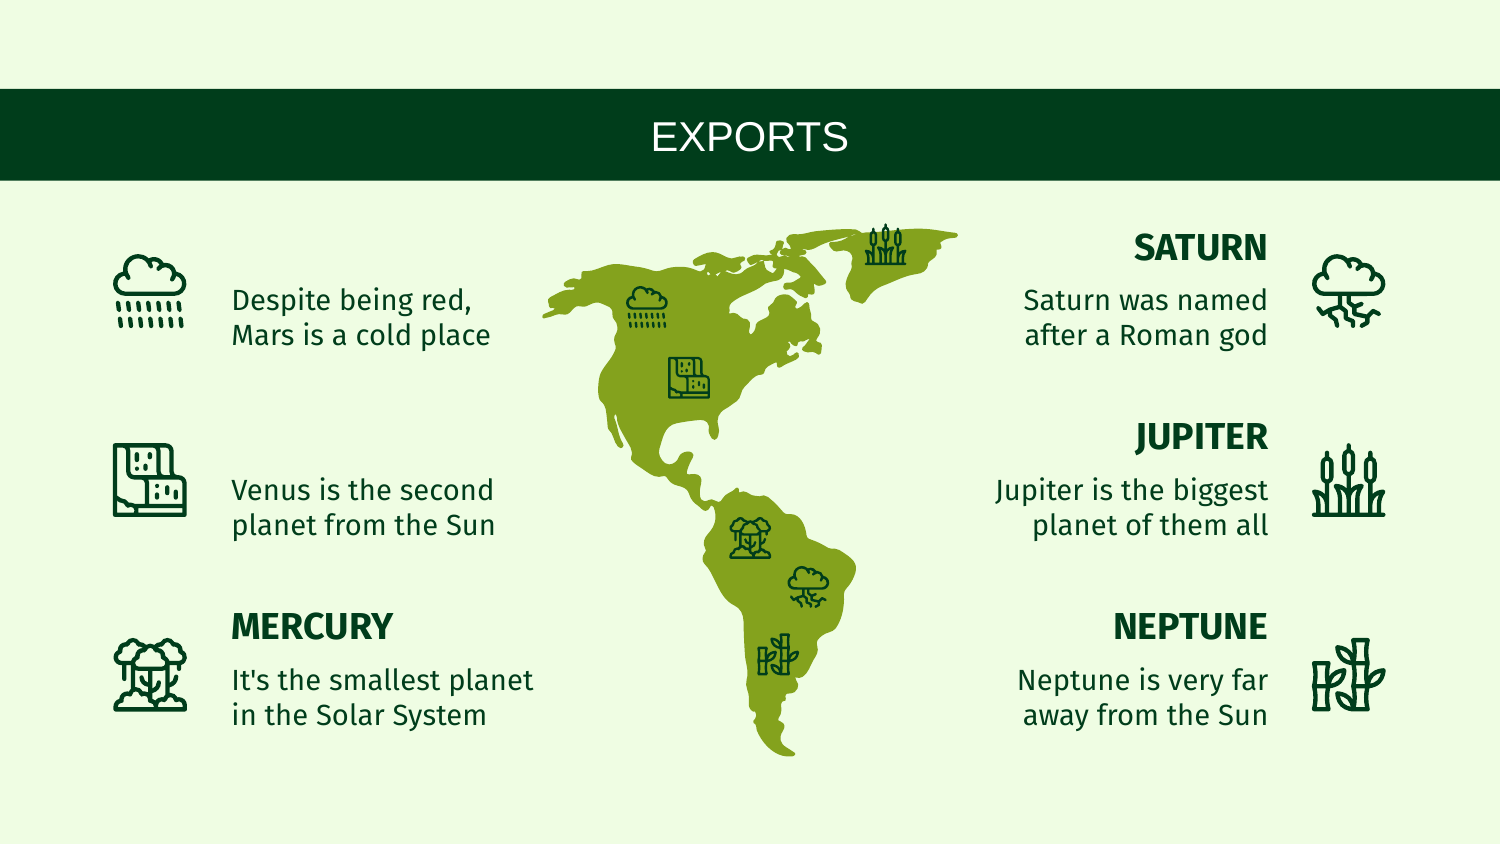

# EXPORTS

SATURN

Despite being red, Mars is a cold place
Saturn was named after a Roman god

JUPITER

Venus is the second planet from the Sun
Jupiter is the biggest planet of them all

NEPTUNE
MERCURY

It's the smallest planet in the Solar System
Neptune is very far away from the Sun